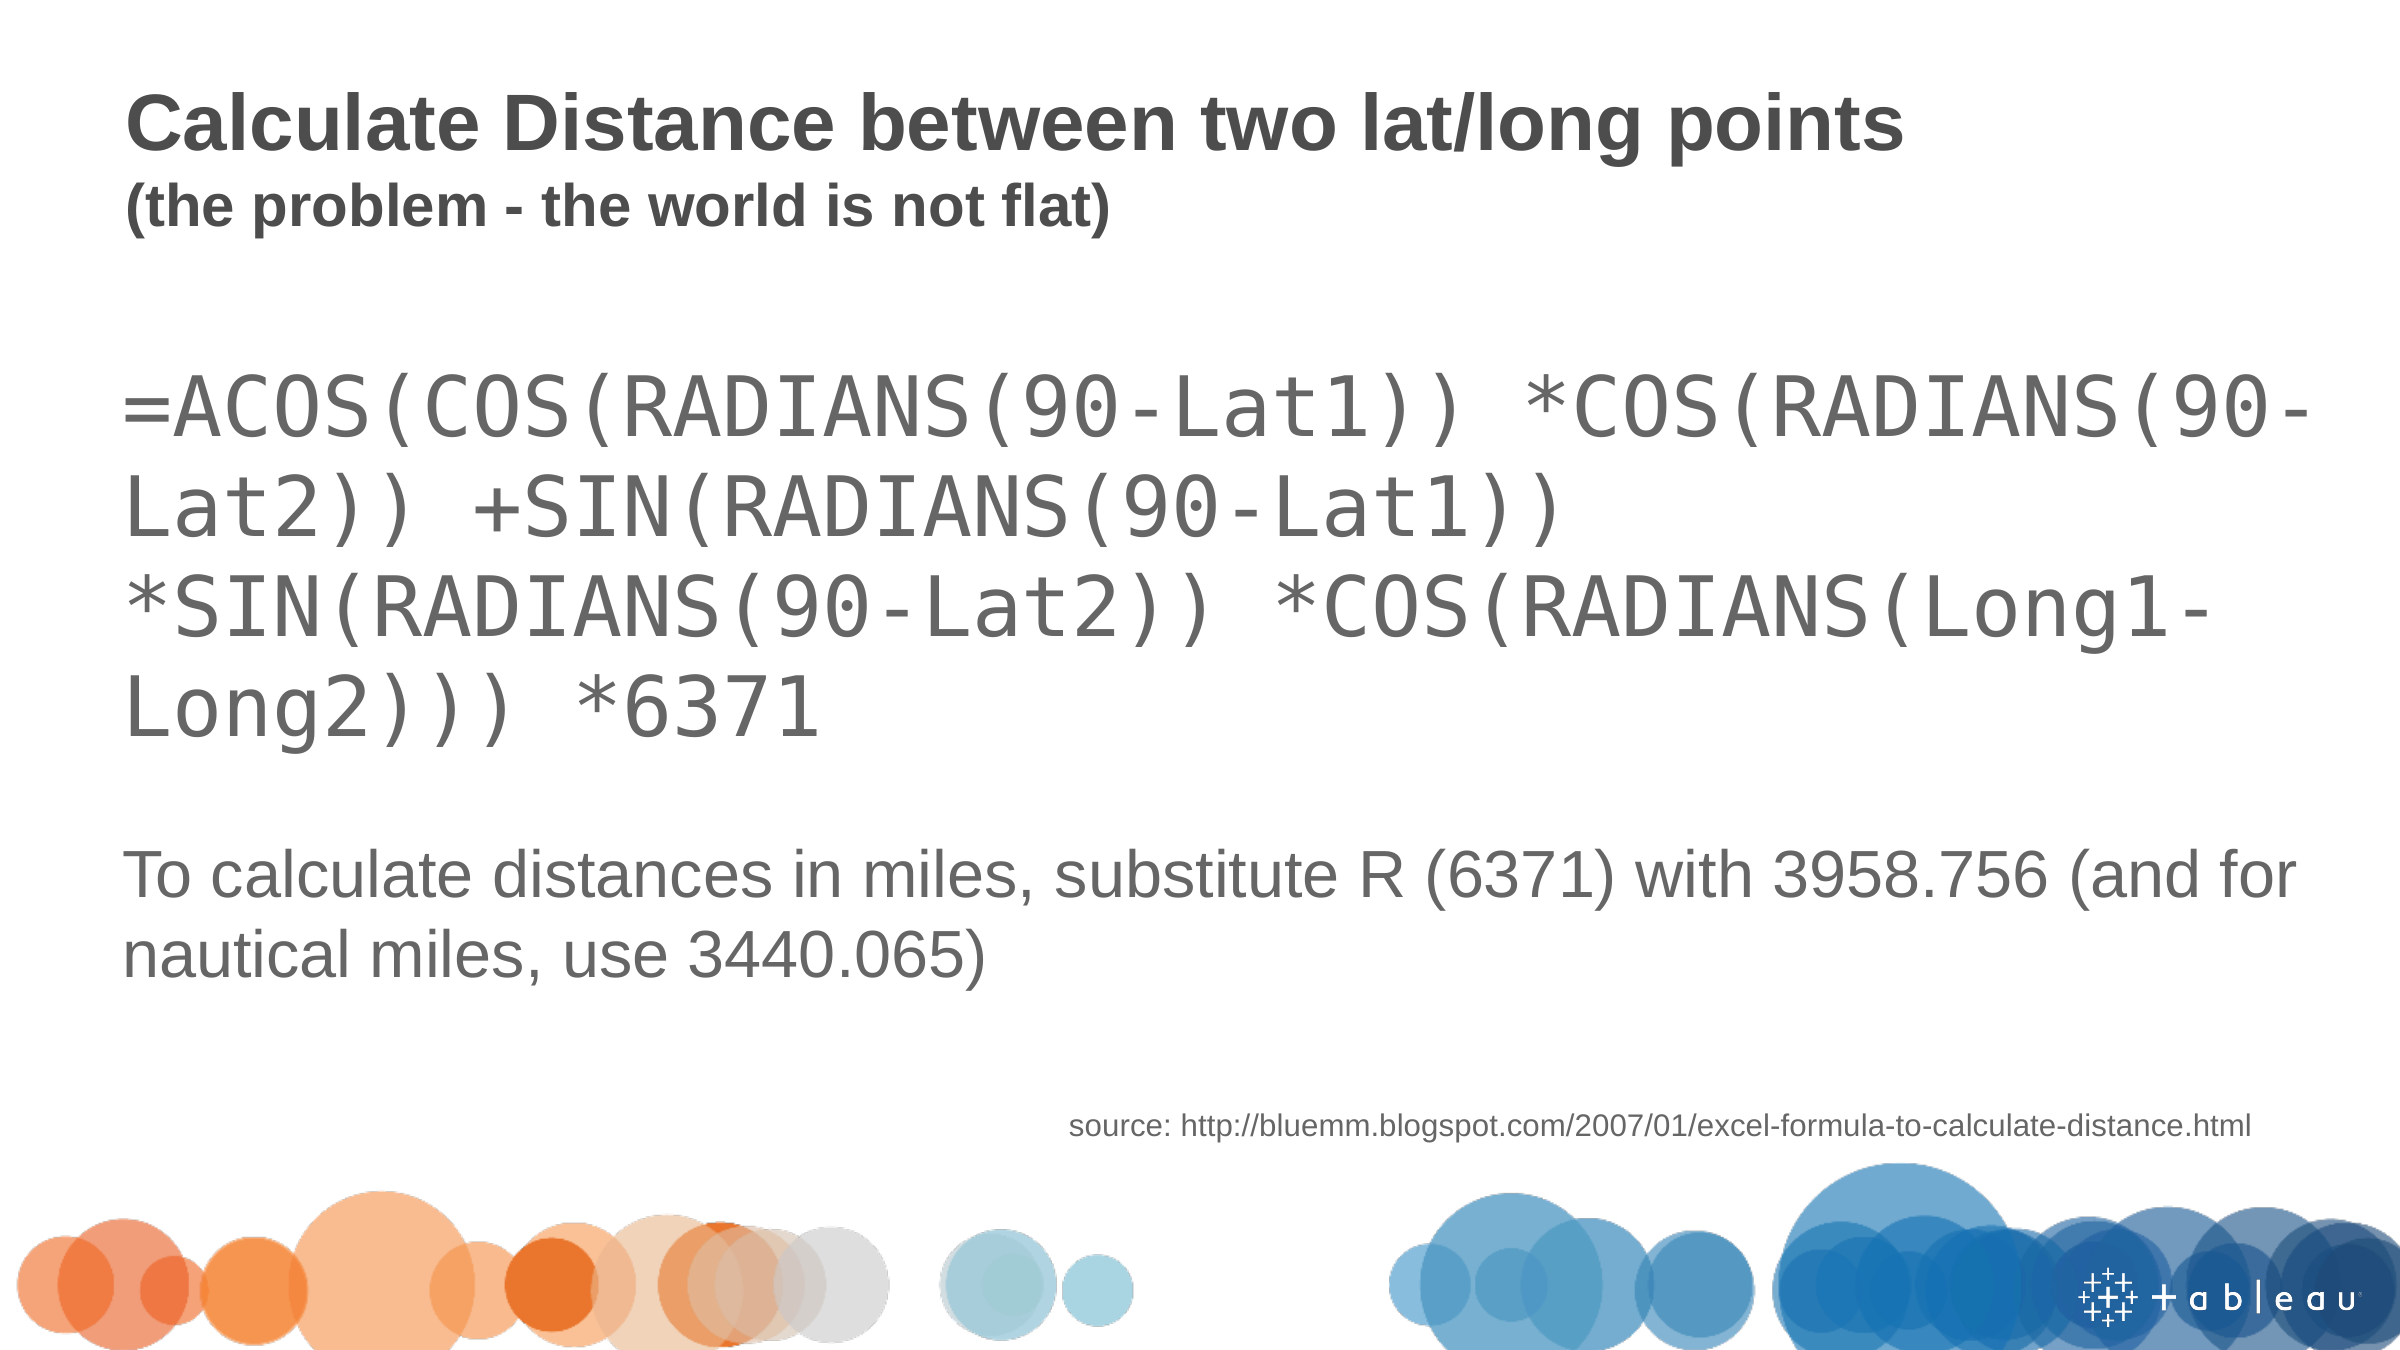

Calculate Distance between two lat/long points
(the problem - the world is not flat)
=ACOS(COS(RADIANS(90-Lat1)) *COS(RADIANS(90-Lat2)) +SIN(RADIANS(90-Lat1)) *SIN(RADIANS(90-Lat2)) *COS(RADIANS(Long1-Long2))) *6371

To calculate distances in miles, substitute R (6371) with 3958.756 (and for nautical miles, use 3440.065)
source: http://bluemm.blogspot.com/2007/01/excel-formula-to-calculate-distance.html